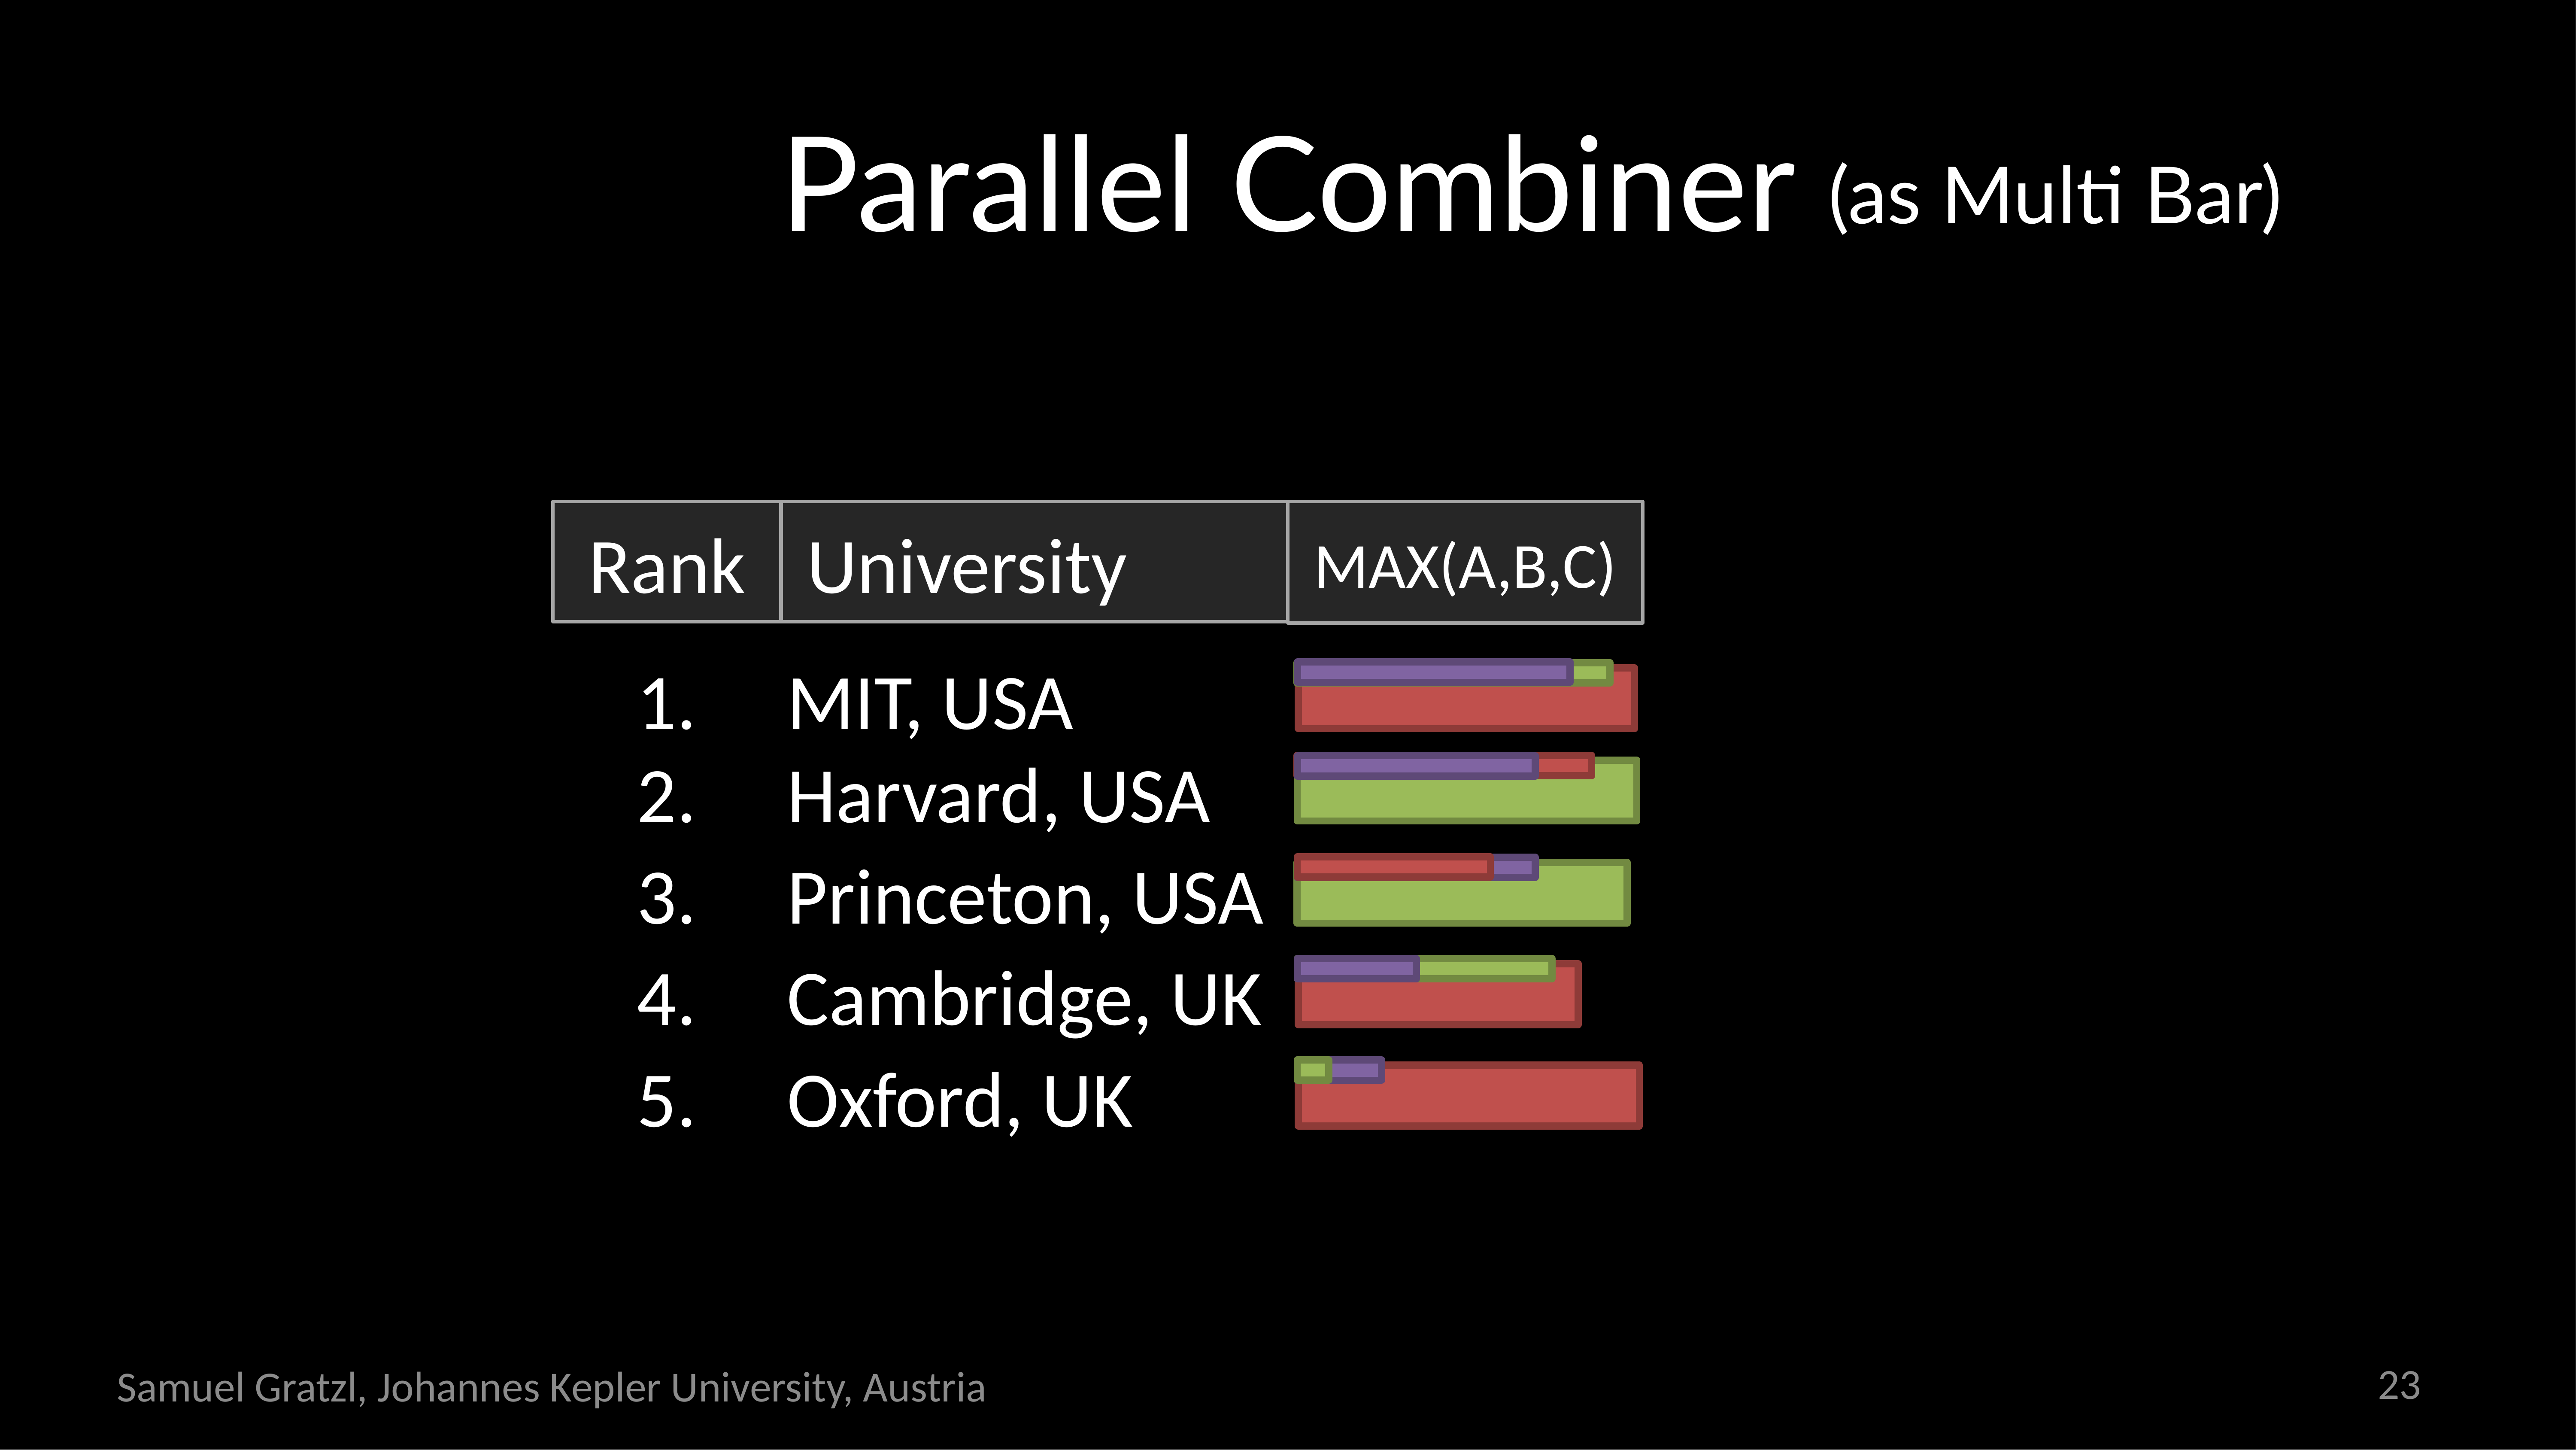

# Parallel Combiner
(as Multi Bar)
Rank
University
MAX(A,B,C)
1.
MIT, USA

2.
Harvard, USA

3.
Princeton, USA

Cambridge, UK

4.
5.
Oxford, UK

23
Samuel Gratzl, Johannes Kepler University, Austria